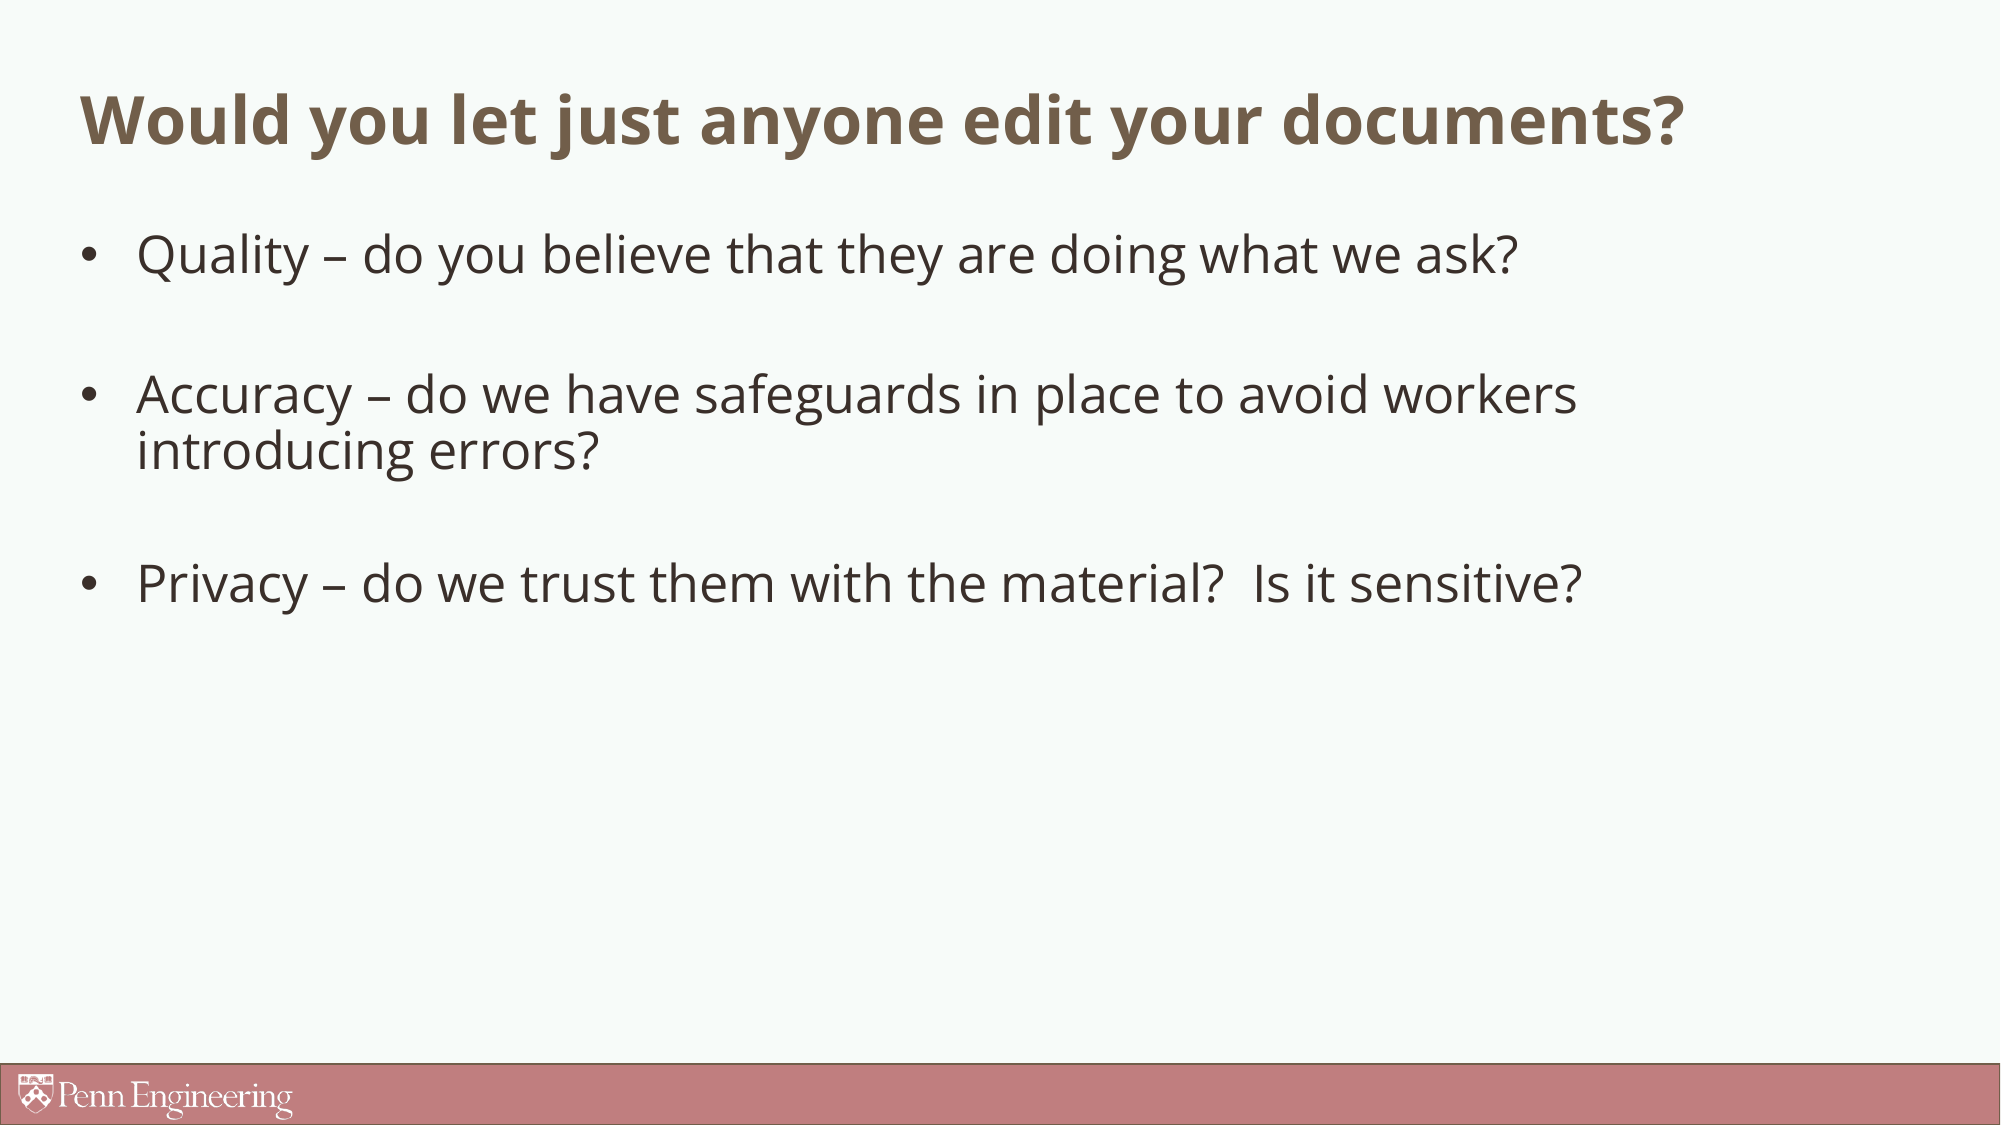

# Would you let just anyone edit your documents?
Quality – do you believe that they are doing what we ask?
Accuracy – do we have safeguards in place to avoid workers introducing errors?
Privacy – do we trust them with the material?  Is it sensitive?